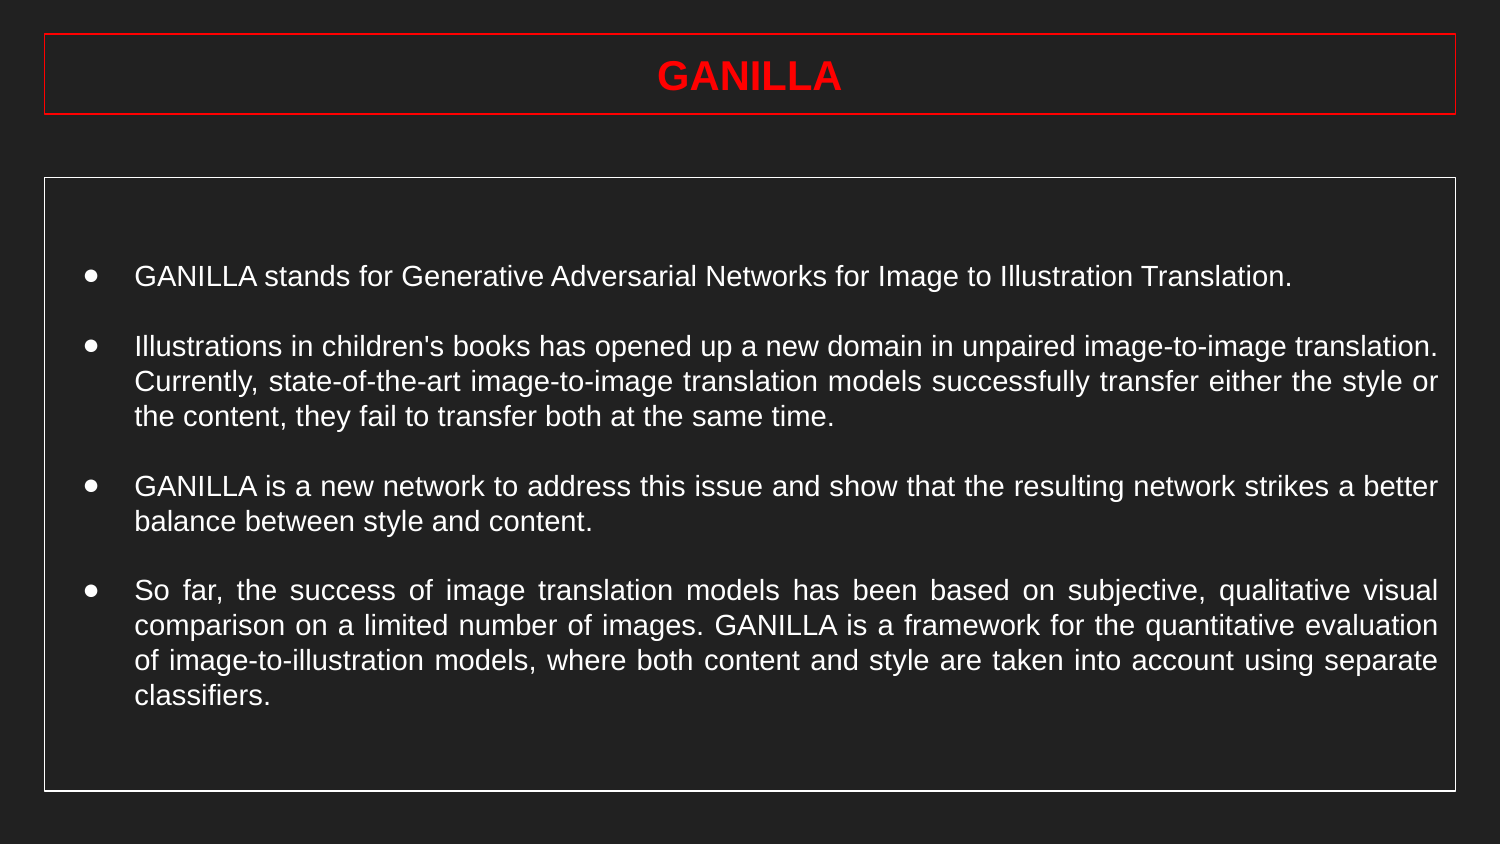

GANILLA
GANILLA stands for Generative Adversarial Networks for Image to Illustration Translation.

Illustrations in children's books has opened up a new domain in unpaired image-to-image translation. Currently, state-of-the-art image-to-image translation models successfully transfer either the style or the content, they fail to transfer both at the same time.

GANILLA is a new network to address this issue and show that the resulting network strikes a better balance between style and content.

So far, the success of image translation models has been based on subjective, qualitative visual comparison on a limited number of images. GANILLA is a framework for the quantitative evaluation of image-to-illustration models, where both content and style are taken into account using separate classifiers.